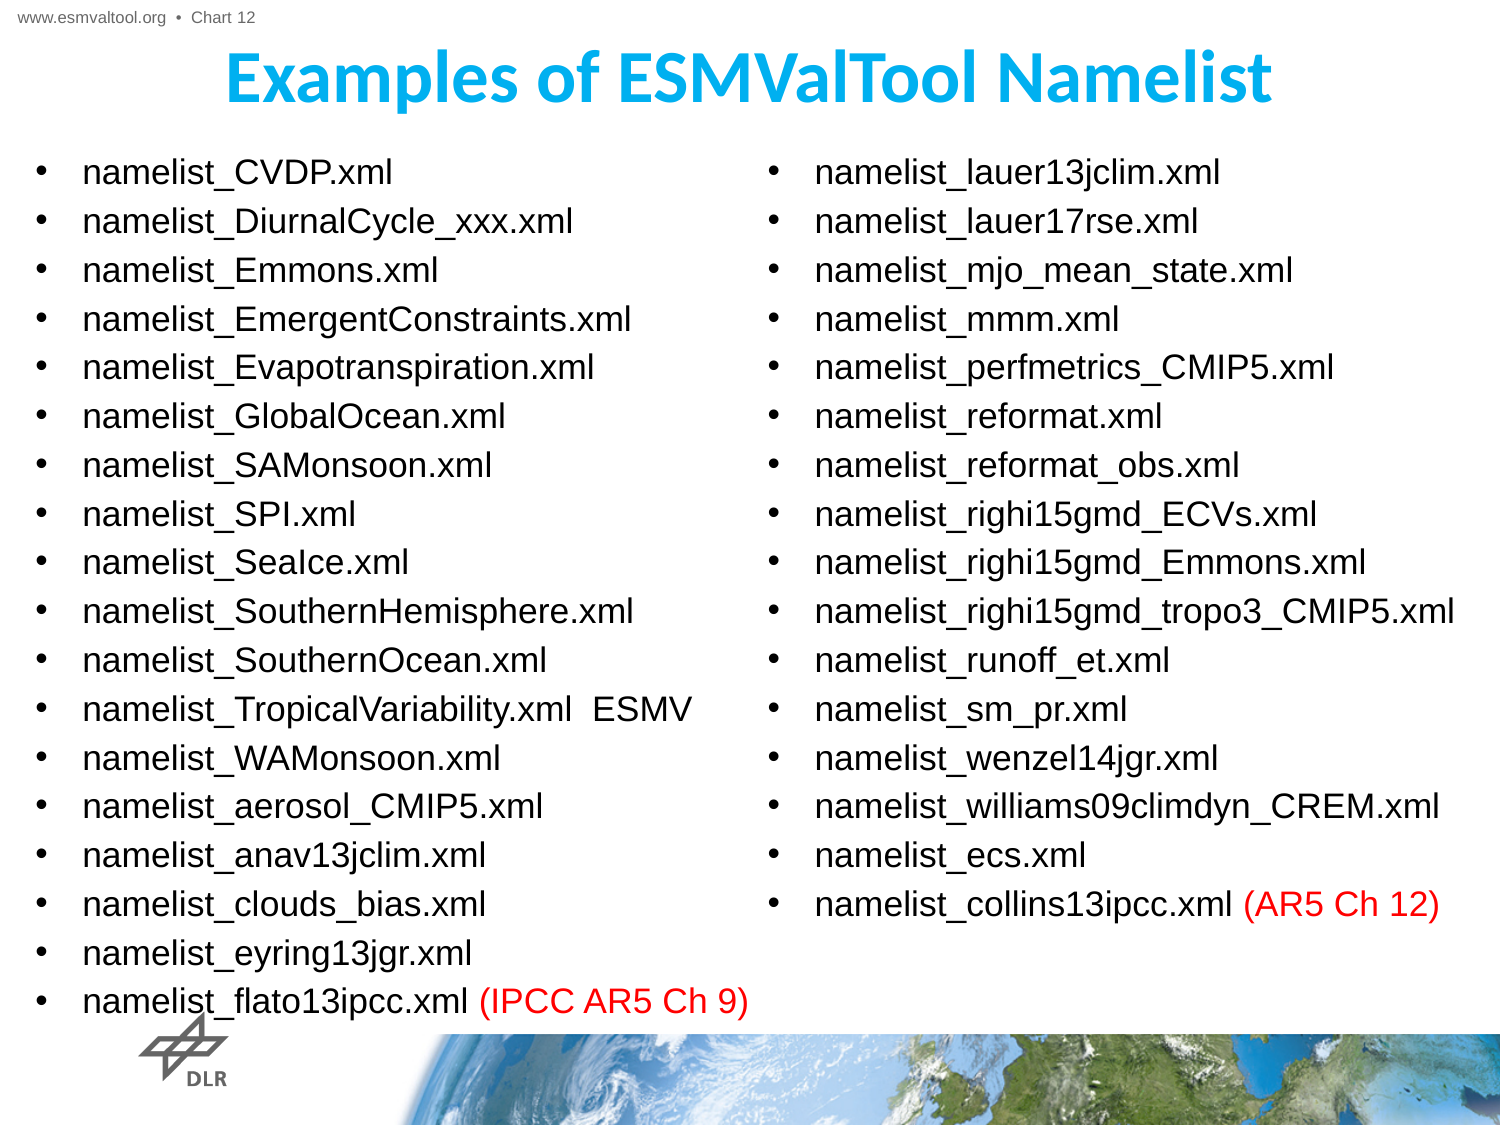

Examples of ESMValTool Namelist
namelist_CVDP.xml
namelist_DiurnalCycle_xxx.xml
namelist_Emmons.xml
namelist_EmergentConstraints.xml
namelist_Evapotranspiration.xml
namelist_GlobalOcean.xml
namelist_SAMonsoon.xml
namelist_SPI.xml
namelist_SeaIce.xml
namelist_SouthernHemisphere.xml
namelist_SouthernOcean.xml
namelist_TropicalVariability.xml  ESMV
namelist_WAMonsoon.xml
namelist_aerosol_CMIP5.xml
namelist_anav13jclim.xml
namelist_clouds_bias.xml
namelist_eyring13jgr.xml
namelist_flato13ipcc.xml (IPCC AR5 Ch 9)
namelist_lauer13jclim.xml
namelist_lauer17rse.xml
namelist_mjo_mean_state.xml
namelist_mmm.xml
namelist_perfmetrics_CMIP5.xml
namelist_reformat.xml
namelist_reformat_obs.xml
namelist_righi15gmd_ECVs.xml
namelist_righi15gmd_Emmons.xml
namelist_righi15gmd_tropo3_CMIP5.xml
namelist_runoff_et.xml
namelist_sm_pr.xml
namelist_wenzel14jgr.xml
namelist_williams09climdyn_CREM.xml
namelist_ecs.xml
namelist_collins13ipcc.xml (AR5 Ch 12)